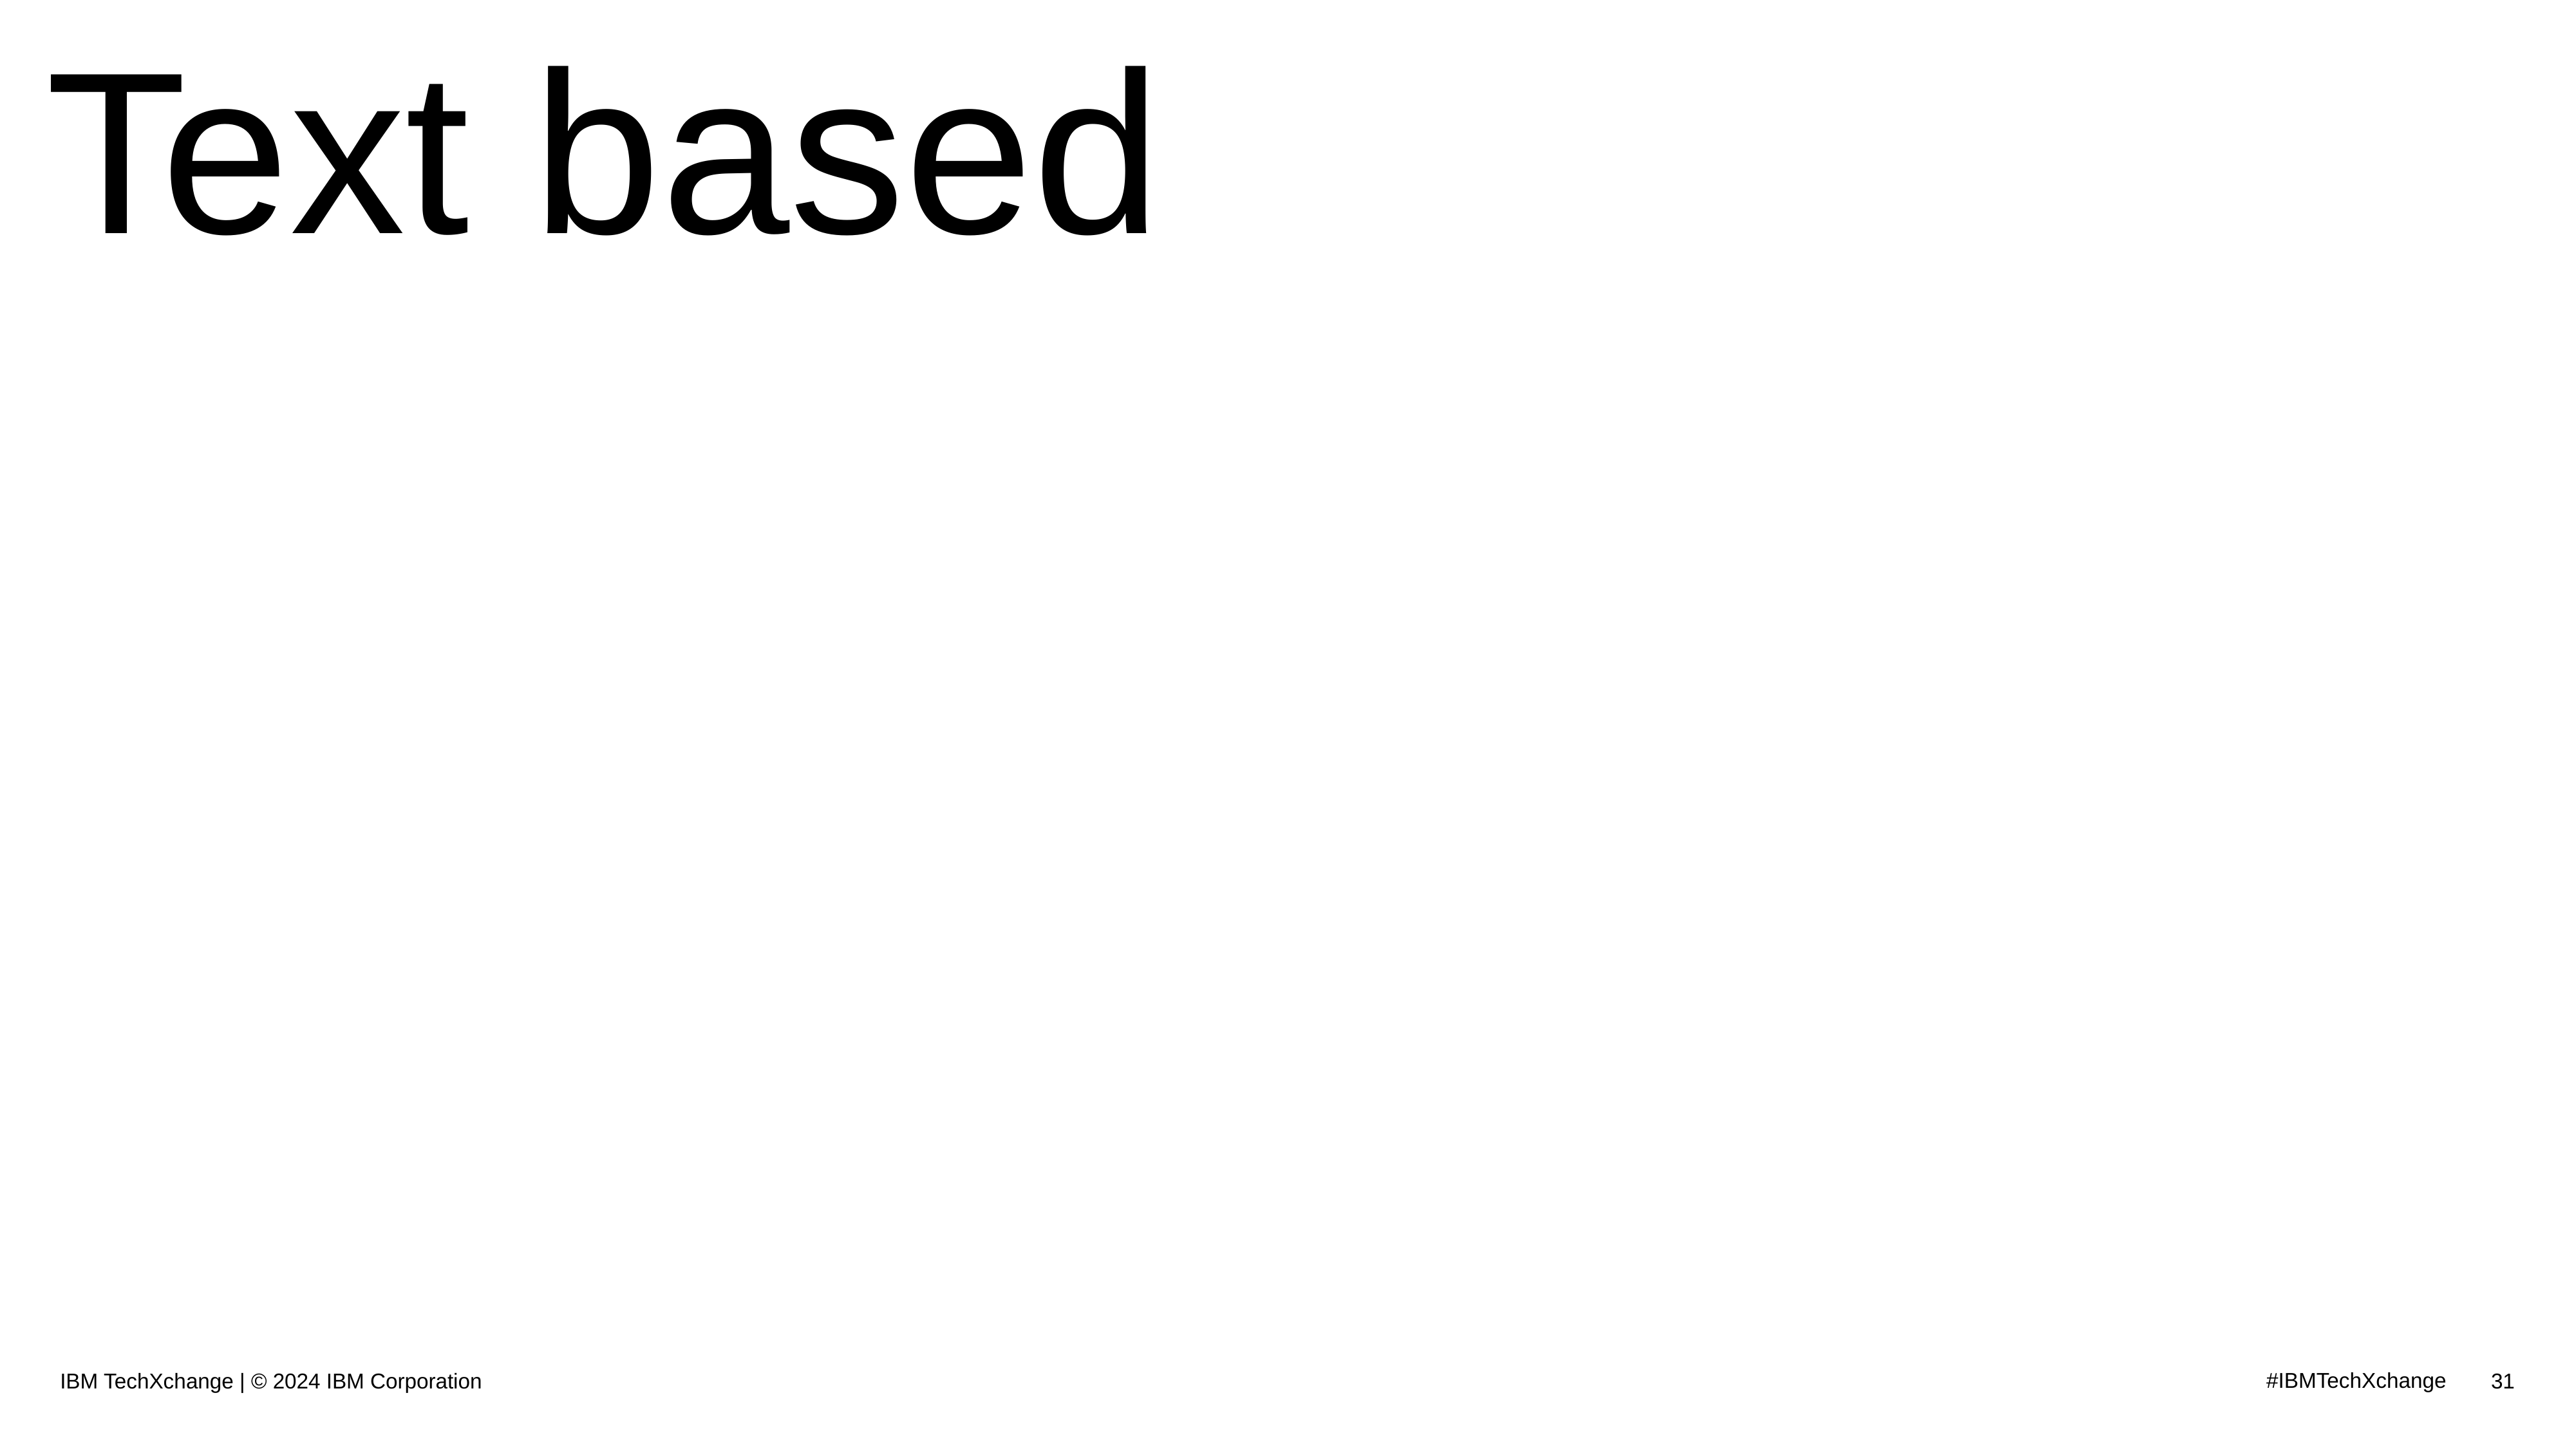

# Text based
IBM TechXchange | © 2024 IBM Corporation
31